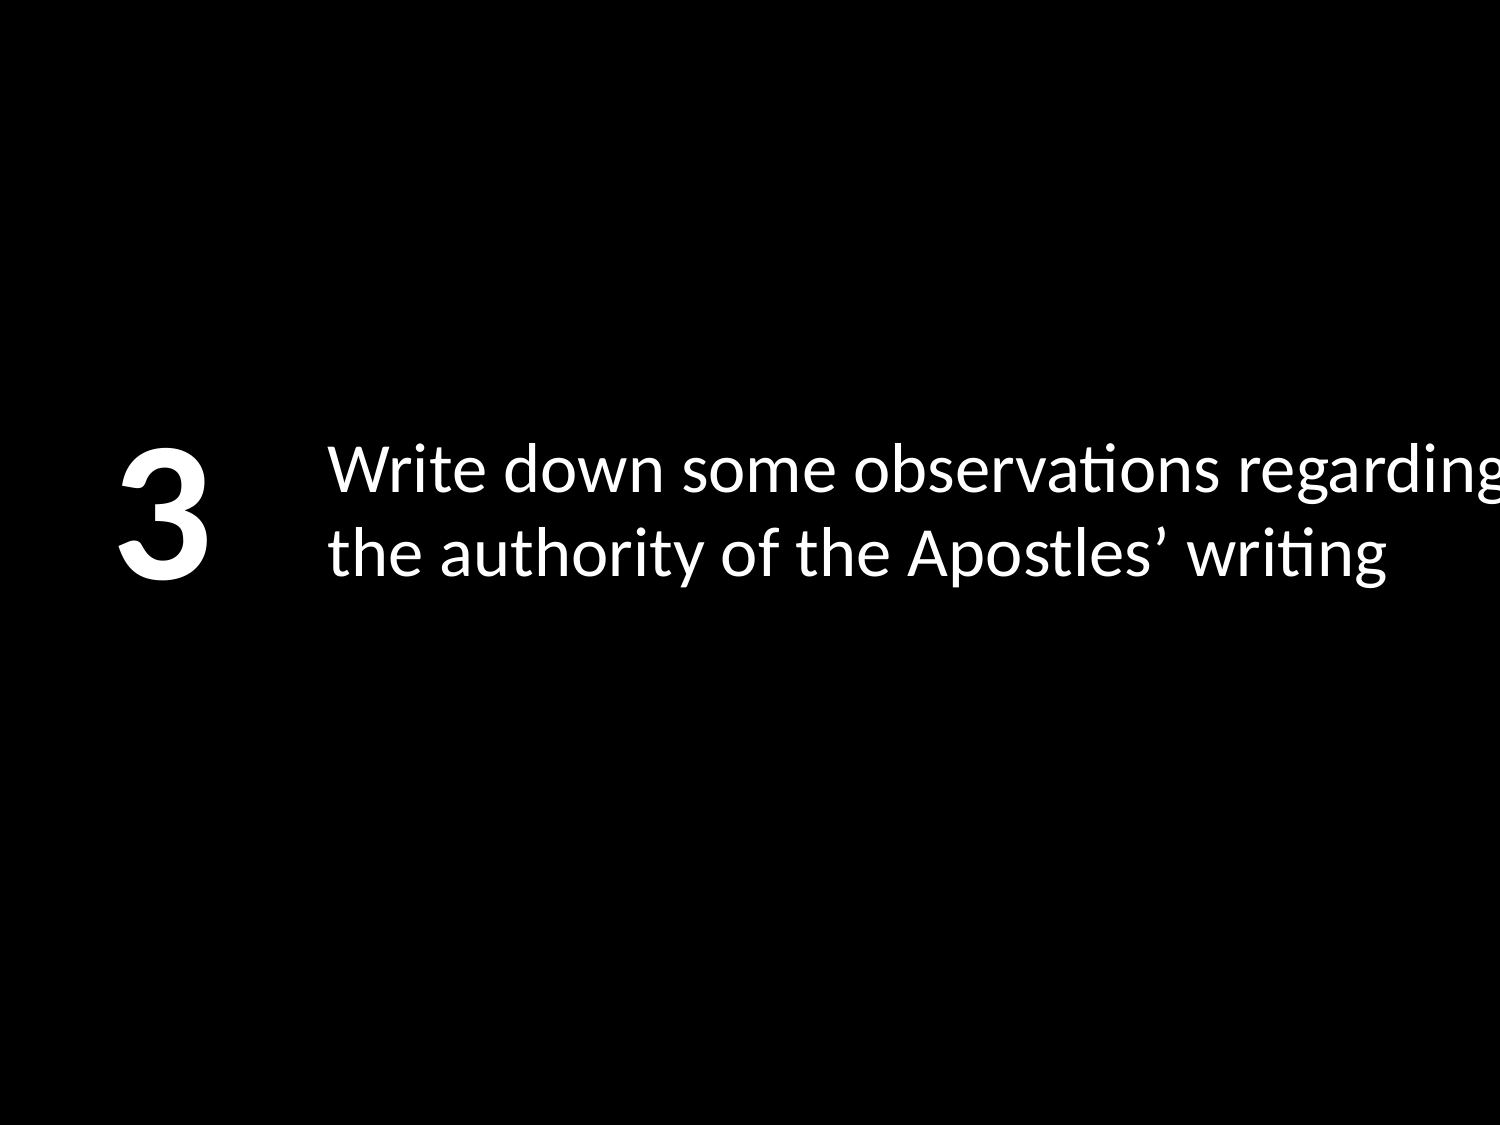

3
# Write down some observations regarding the authority of the Apostles’ writing